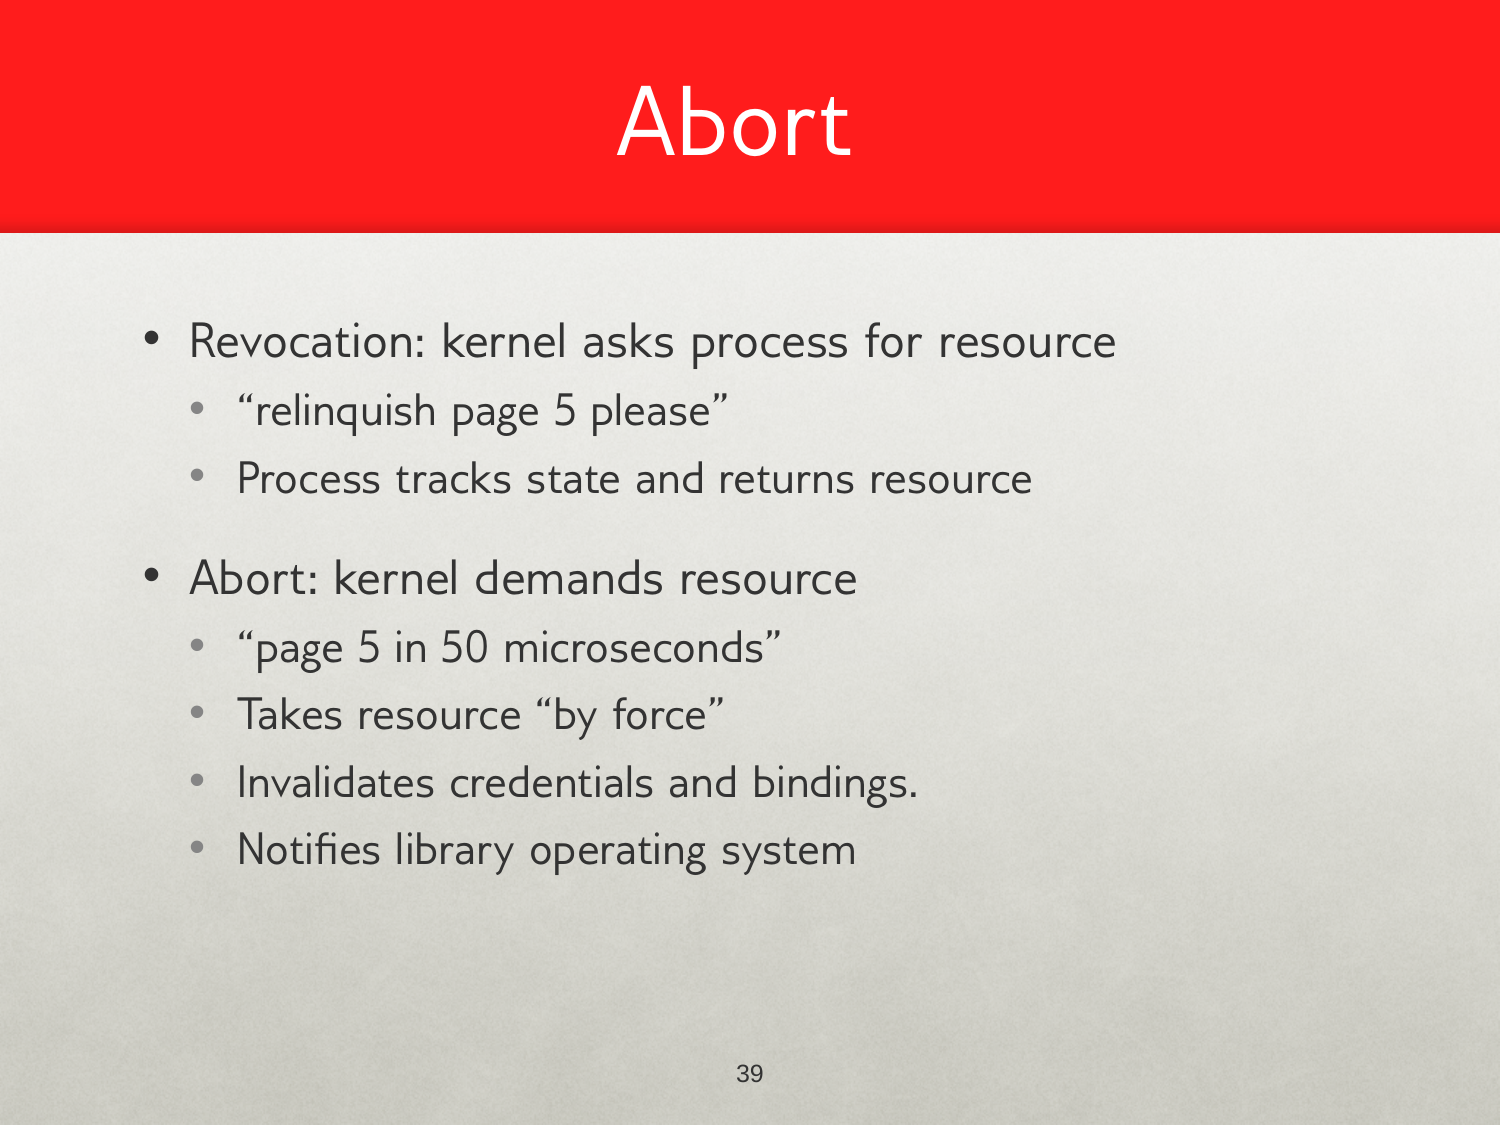

# Abort
Revocation: kernel asks process for resource
“relinquish page 5 please”
Process tracks state and returns resource
Abort: kernel demands resource
“page 5 in 50 microseconds”
Takes resource “by force”
Invalidates credentials and bindings.
Notifies library operating system
39